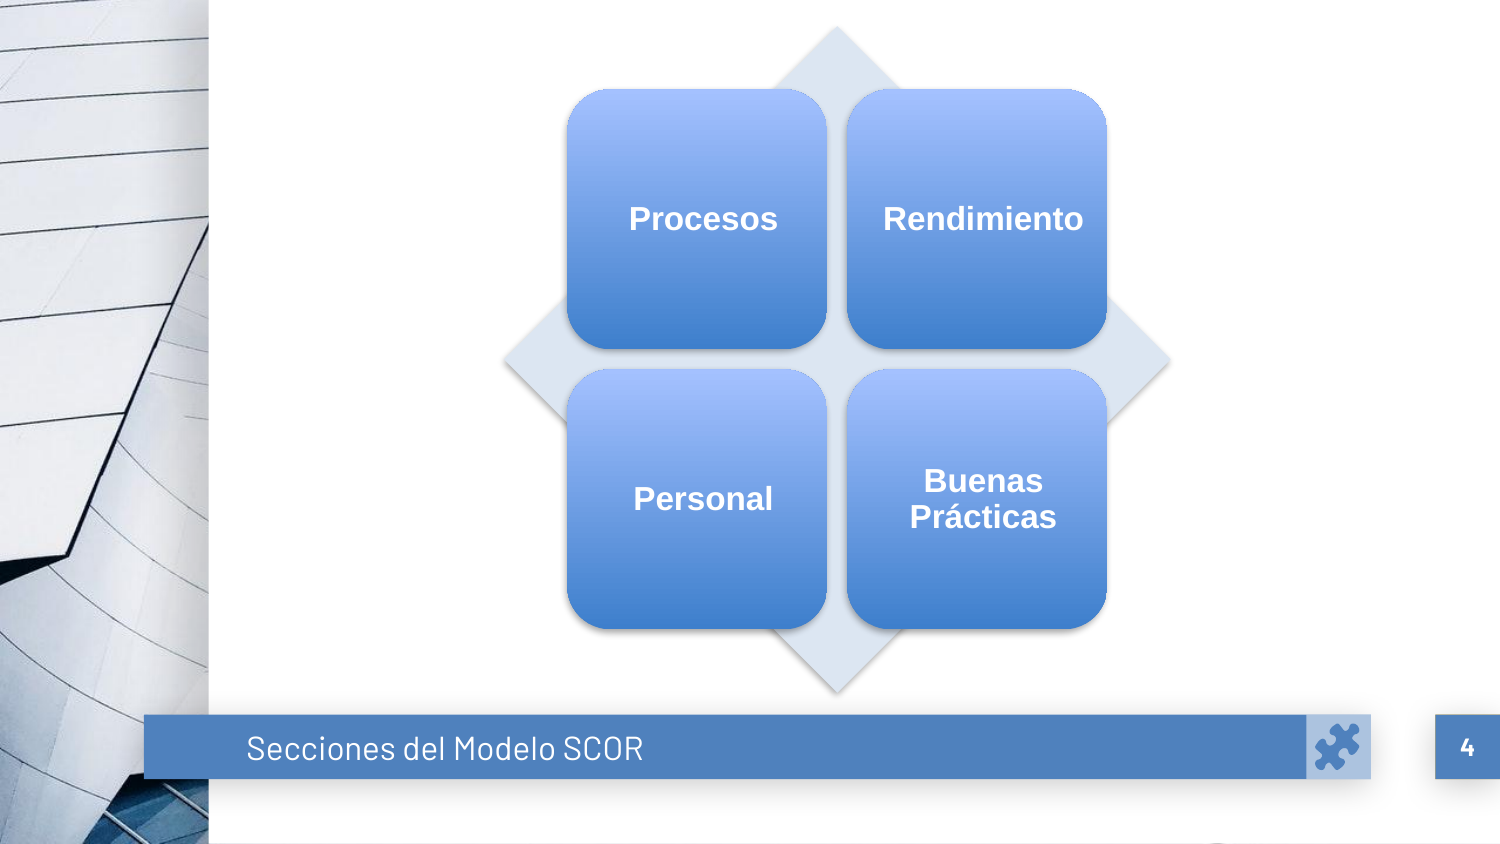

Procesos
Rendimiento
Personal
Buenas Prácticas
Secciones del Modelo SCOR
4